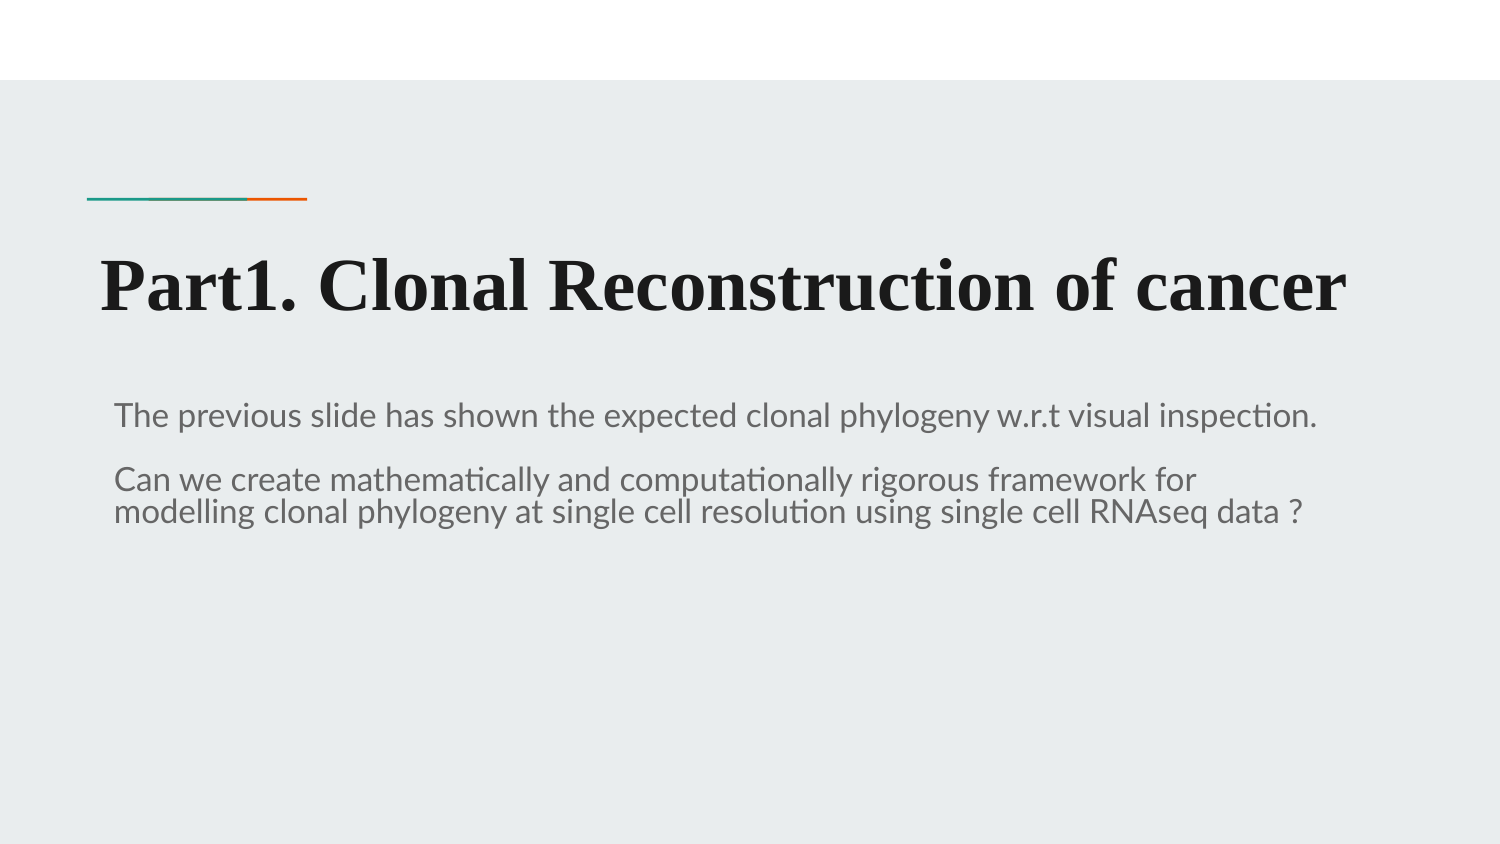

# Part1. Clonal Reconstruction of cancer
The previous slide has shown the expected clonal phylogeny w.r.t visual inspection.

Can we create mathematically and computationally rigorous framework for modelling clonal phylogeny at single cell resolution using single cell RNAseq data ?